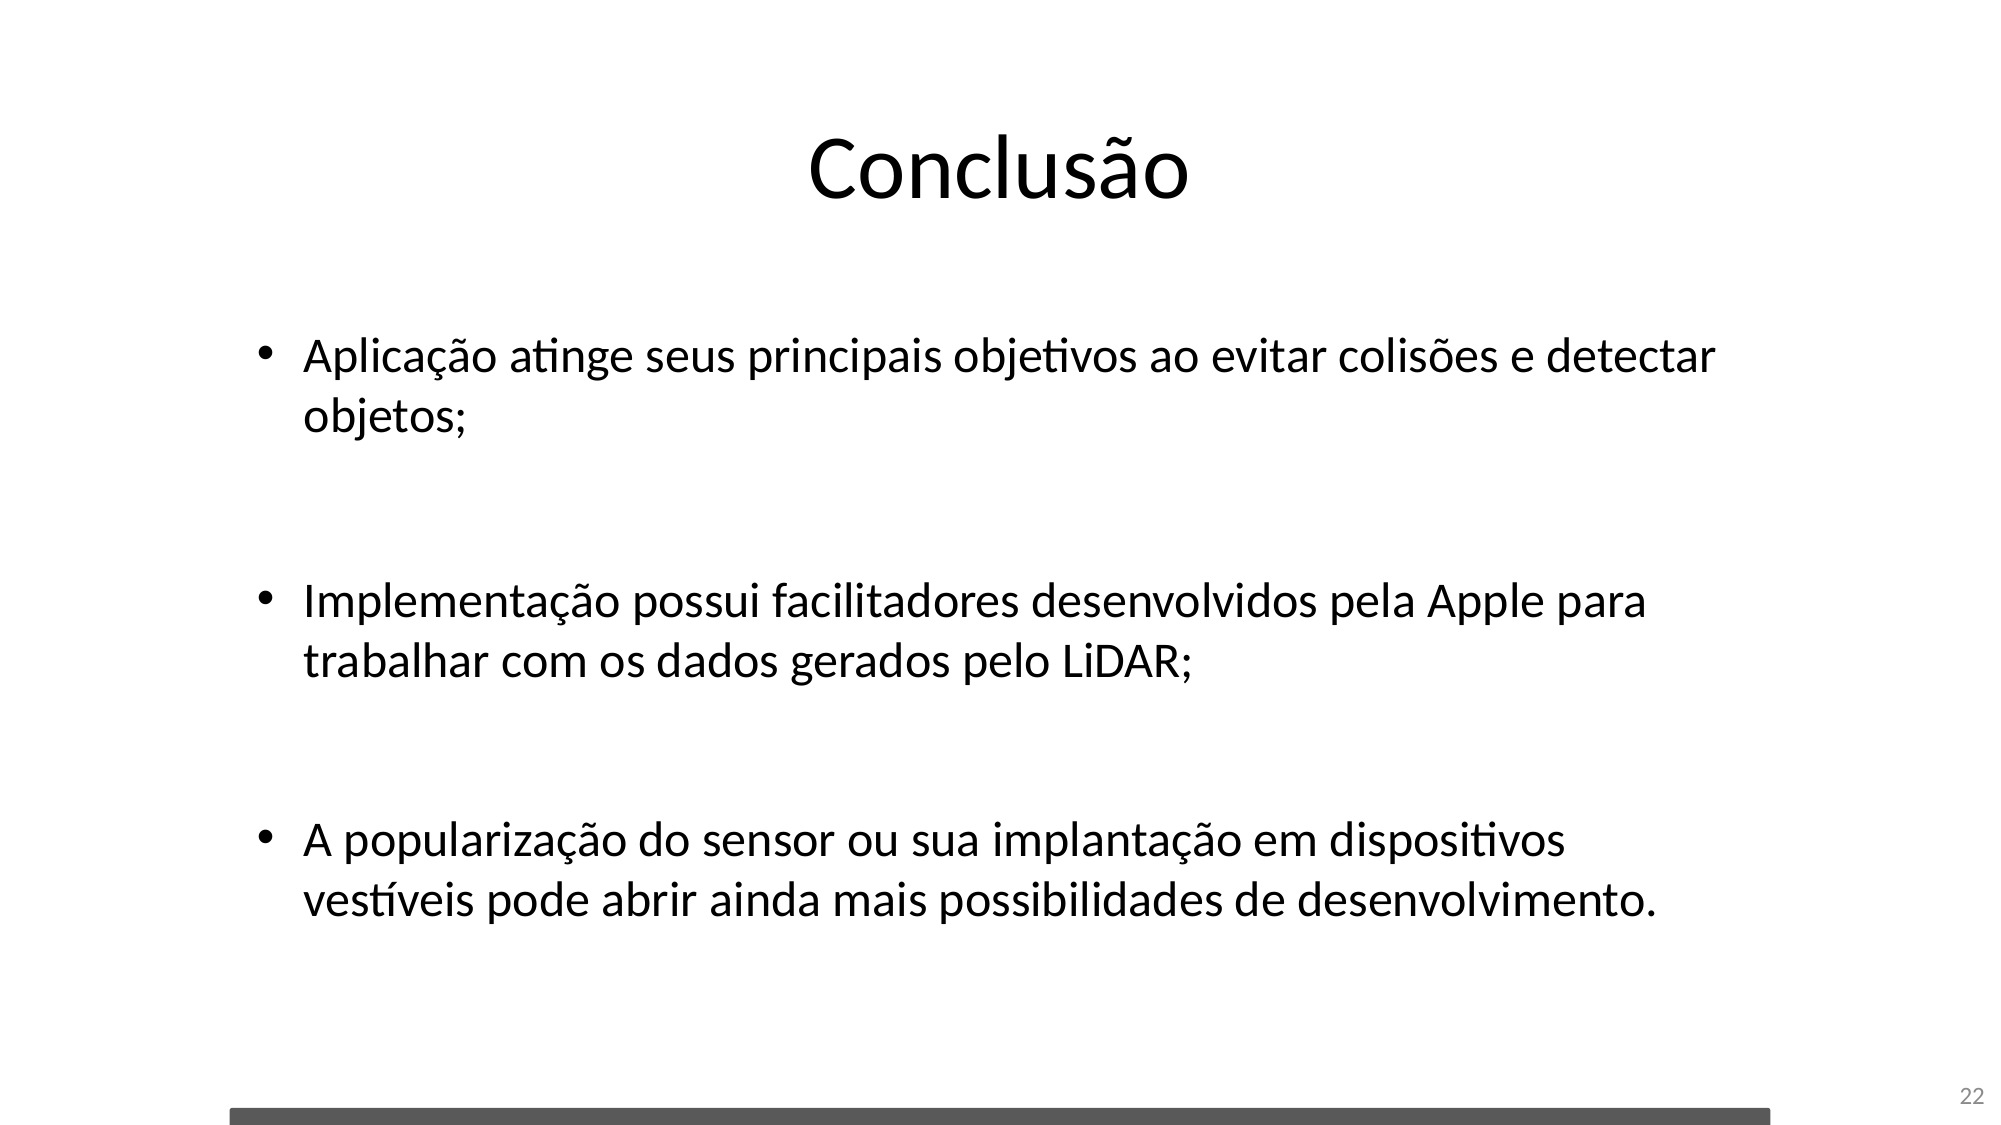

# Conclusão
Aplicação atinge seus principais objetivos ao evitar colisões e detectar objetos;
Implementação possui facilitadores desenvolvidos pela Apple para trabalhar com os dados gerados pelo LiDAR;
A popularização do sensor ou sua implantação em dispositivos vestíveis pode abrir ainda mais possibilidades de desenvolvimento.
22